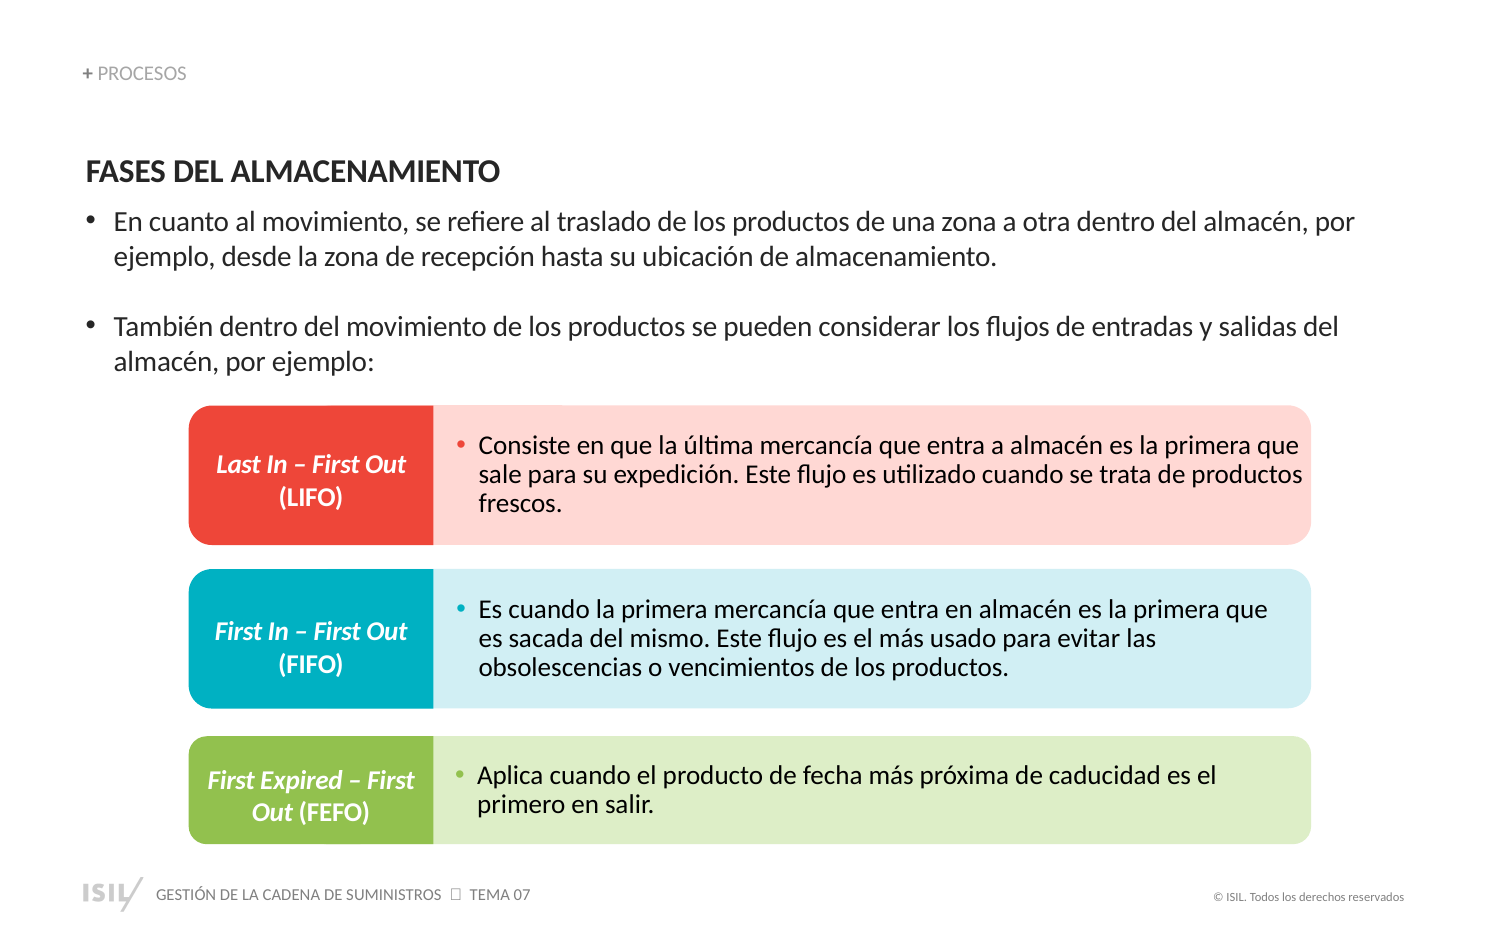

+ PROCESOS
FASES DEL ALMACENAMIENTO
En cuanto al movimiento, se refiere al traslado de los productos de una zona a otra dentro del almacén, por ejemplo, desde la zona de recepción hasta su ubicación de almacenamiento.

También dentro del movimiento de los productos se pueden considerar los flujos de entradas y salidas del almacén, por ejemplo:

Consiste en que la última mercancía que entra a almacén es la primera que sale para su expedición. Este flujo es utilizado cuando se trata de productos frescos.
Last In – First Out (LIFO)

Es cuando la primera mercancía que entra en almacén es la primera que
es sacada del mismo. Este flujo es el más usado para evitar las obsolescencias o vencimientos de los productos.
First In – First Out (FIFO)

Aplica cuando el producto de fecha más próxima de caducidad es el primero en salir.
First Expired – First Out (FEFO)